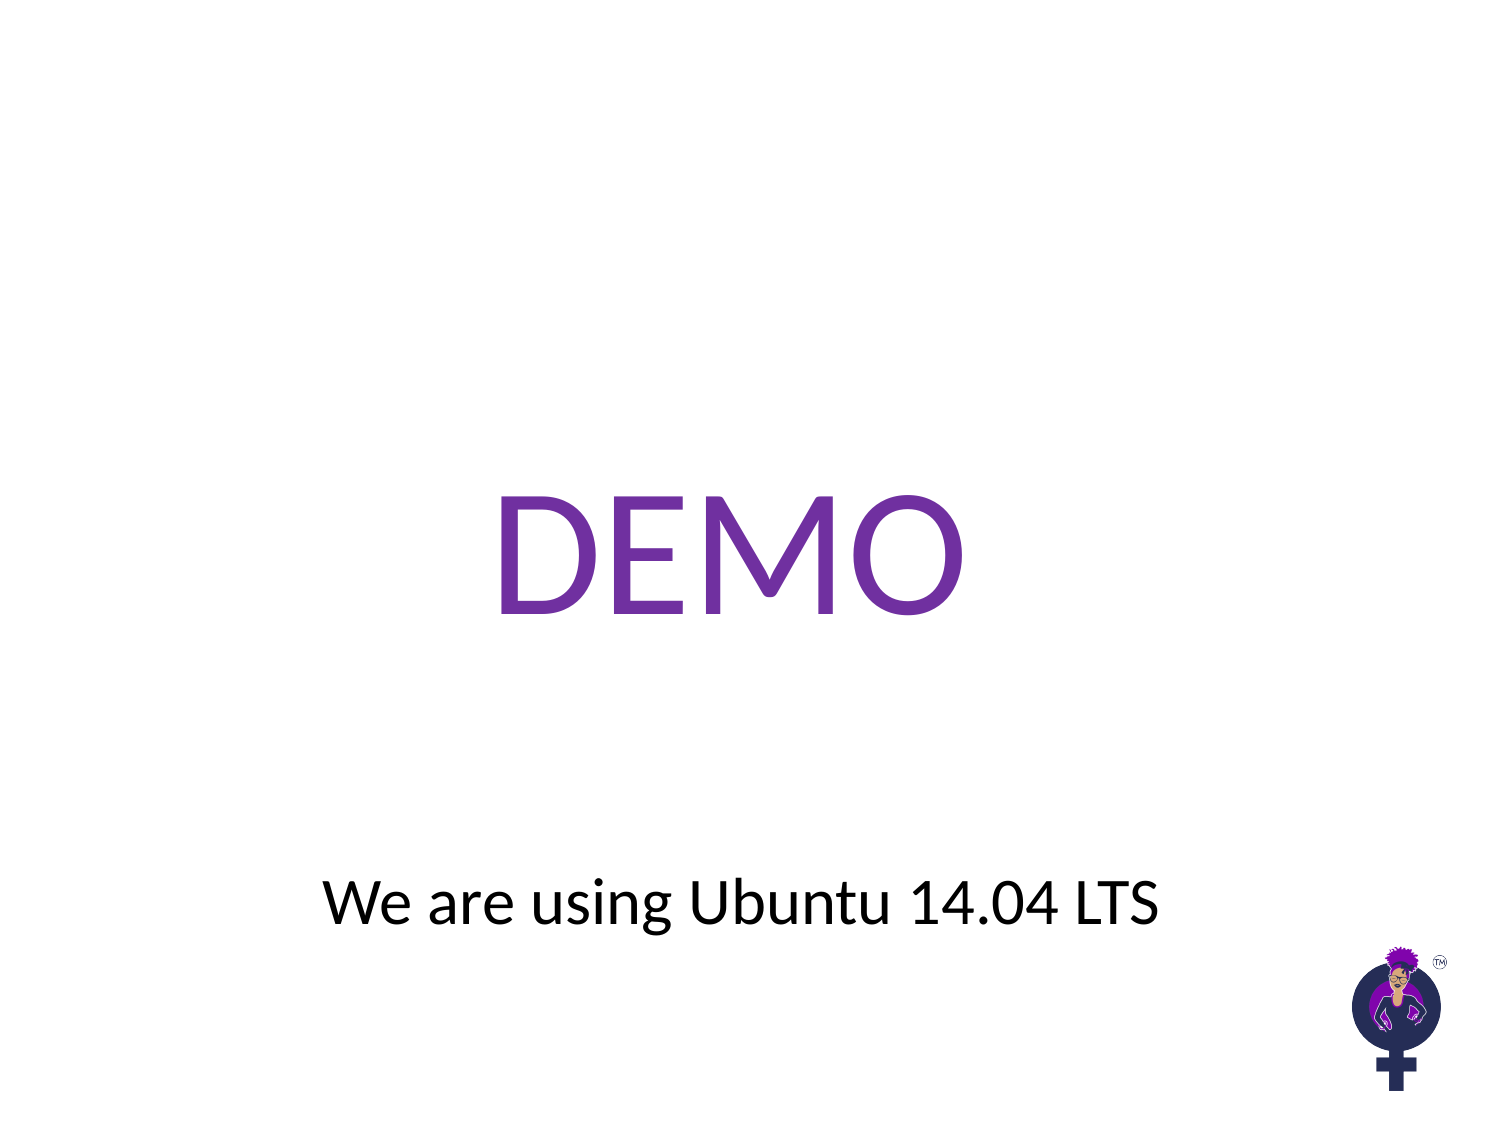

# DEMO
We are using Ubuntu 14.04 LTS